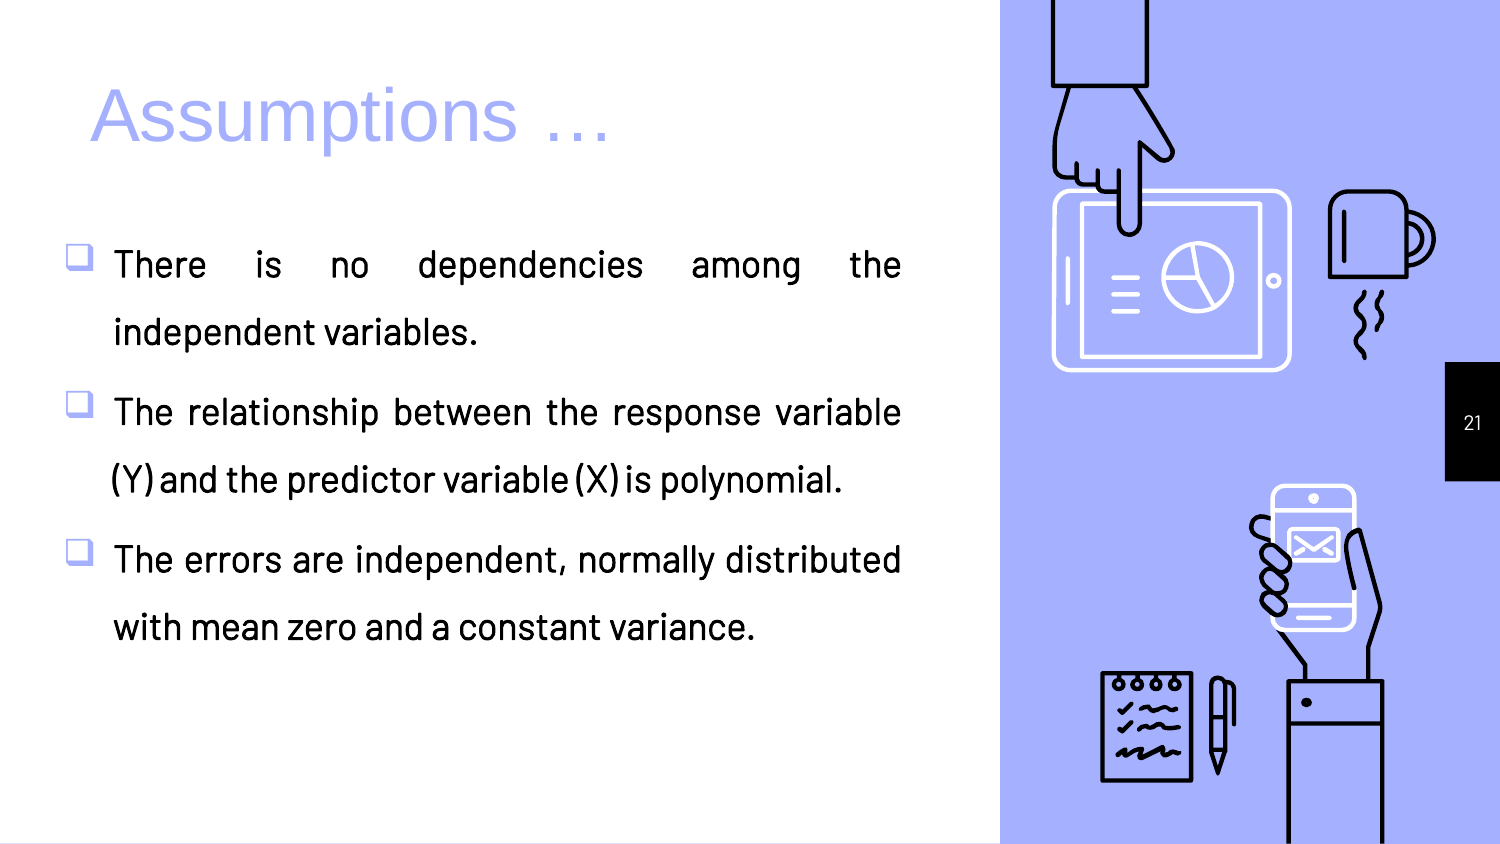

# Assumptions …
There is no dependencies among the independent variables.
The relationship between the response variable (Y) and the predictor variable (X) is polynomial.
The errors are independent, normally distributed with mean zero and a constant variance.
21